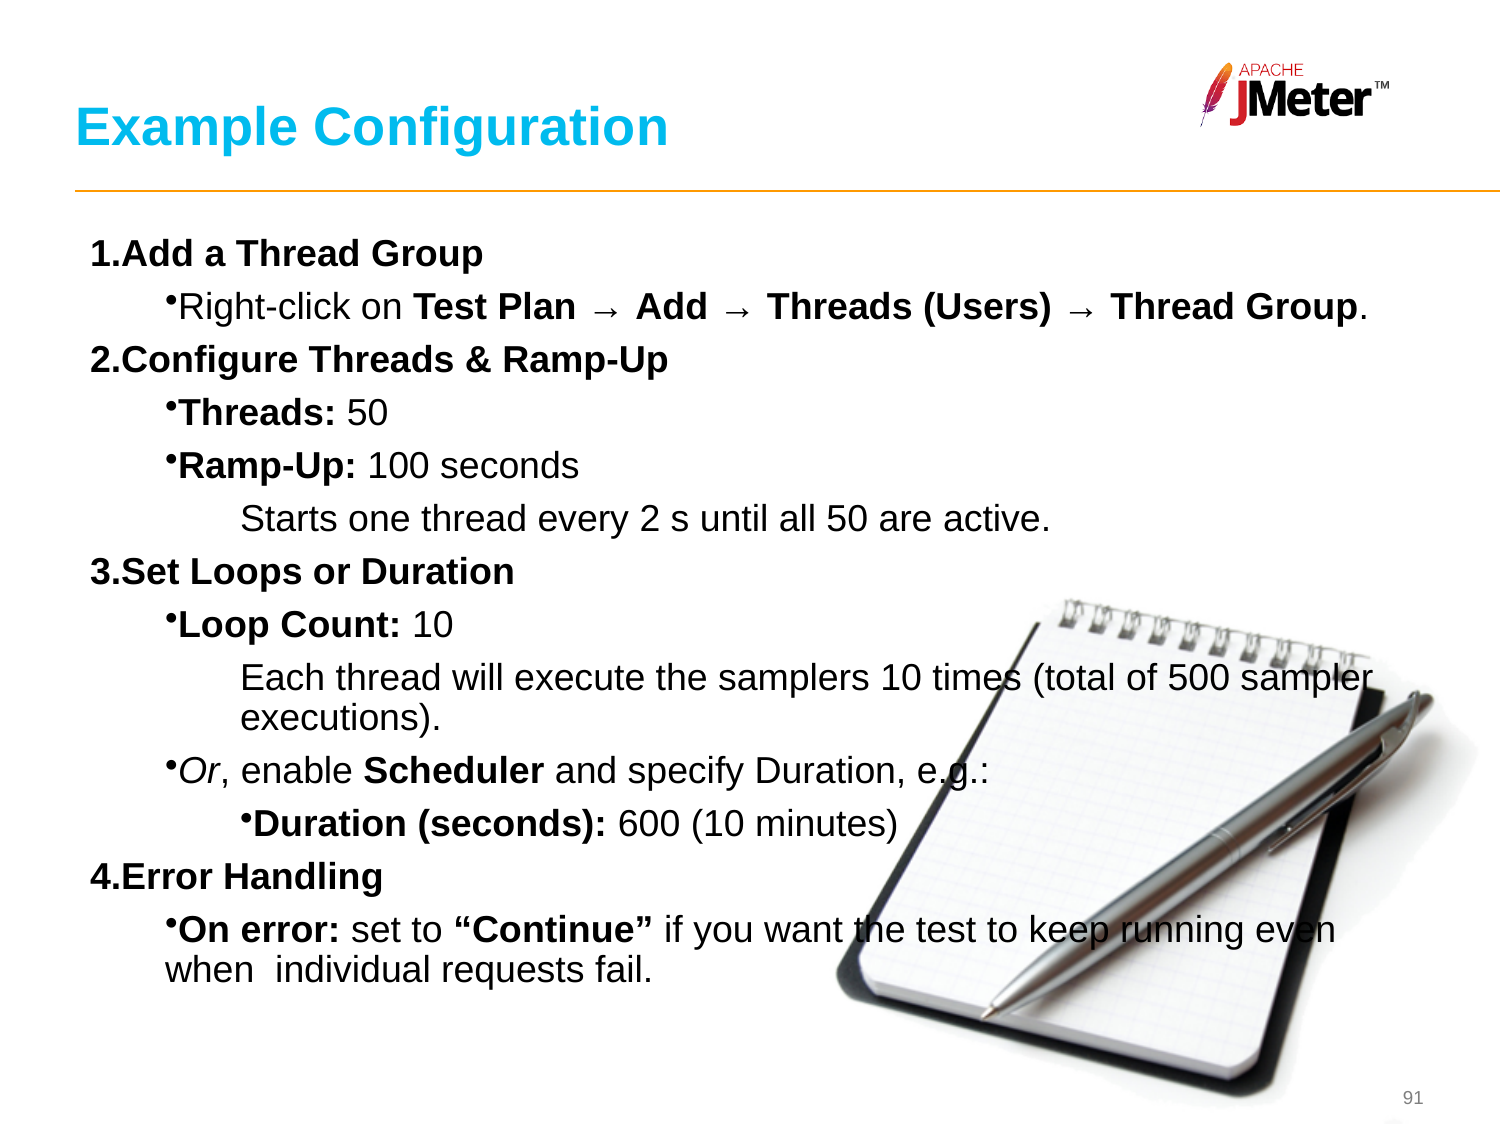

# Example Configuration
Add a Thread Group
Right-click on Test Plan → Add → Threads (Users) → Thread Group.
Configure Threads & Ramp-Up
Threads: 50
Ramp-Up: 100 seconds
	Starts one thread every 2 s until all 50 are active.
Set Loops or Duration
Loop Count: 10
	Each thread will execute the samplers 10 times (total of 500 sampler 	executions).
Or, enable Scheduler and specify Duration, e.g.:
Duration (seconds): 600 (10 minutes)
Error Handling
On error: set to “Continue” if you want the test to keep running even when  individual requests fail.